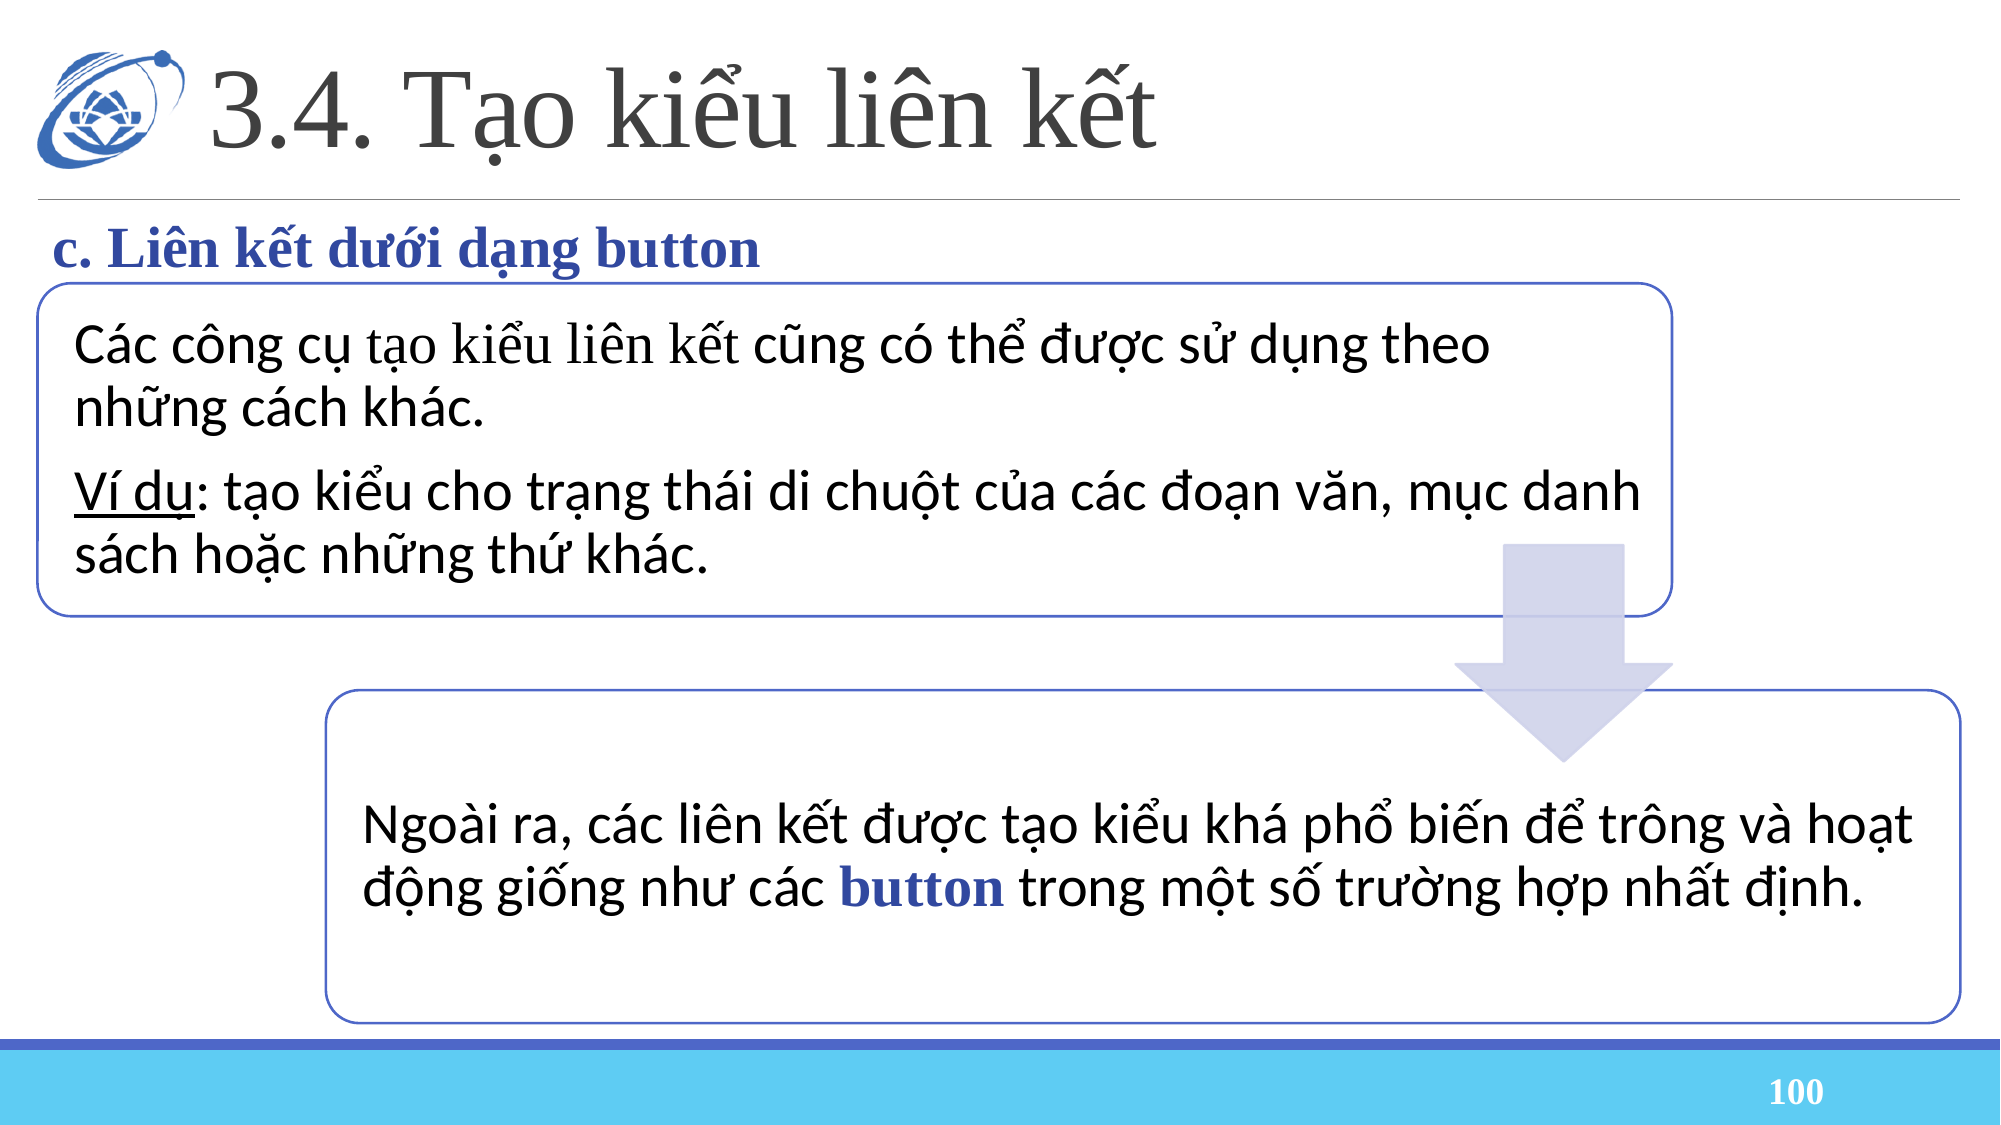

# 3.4. Tạo kiểu liên kết
c. Liên kết dưới dạng button

Các công cụ tạo kiểu liên kết cũng có thể được sử dụng theo những cách khác.
Ví dụ: tạo kiểu cho trạng thái di chuột của các đoạn văn, mục danh sách hoặc những thứ khác.
Ngoài ra, các liên kết được tạo kiểu khá phổ biến để trông và hoạt động giống như các button trong một số trường hợp nhất định.

100